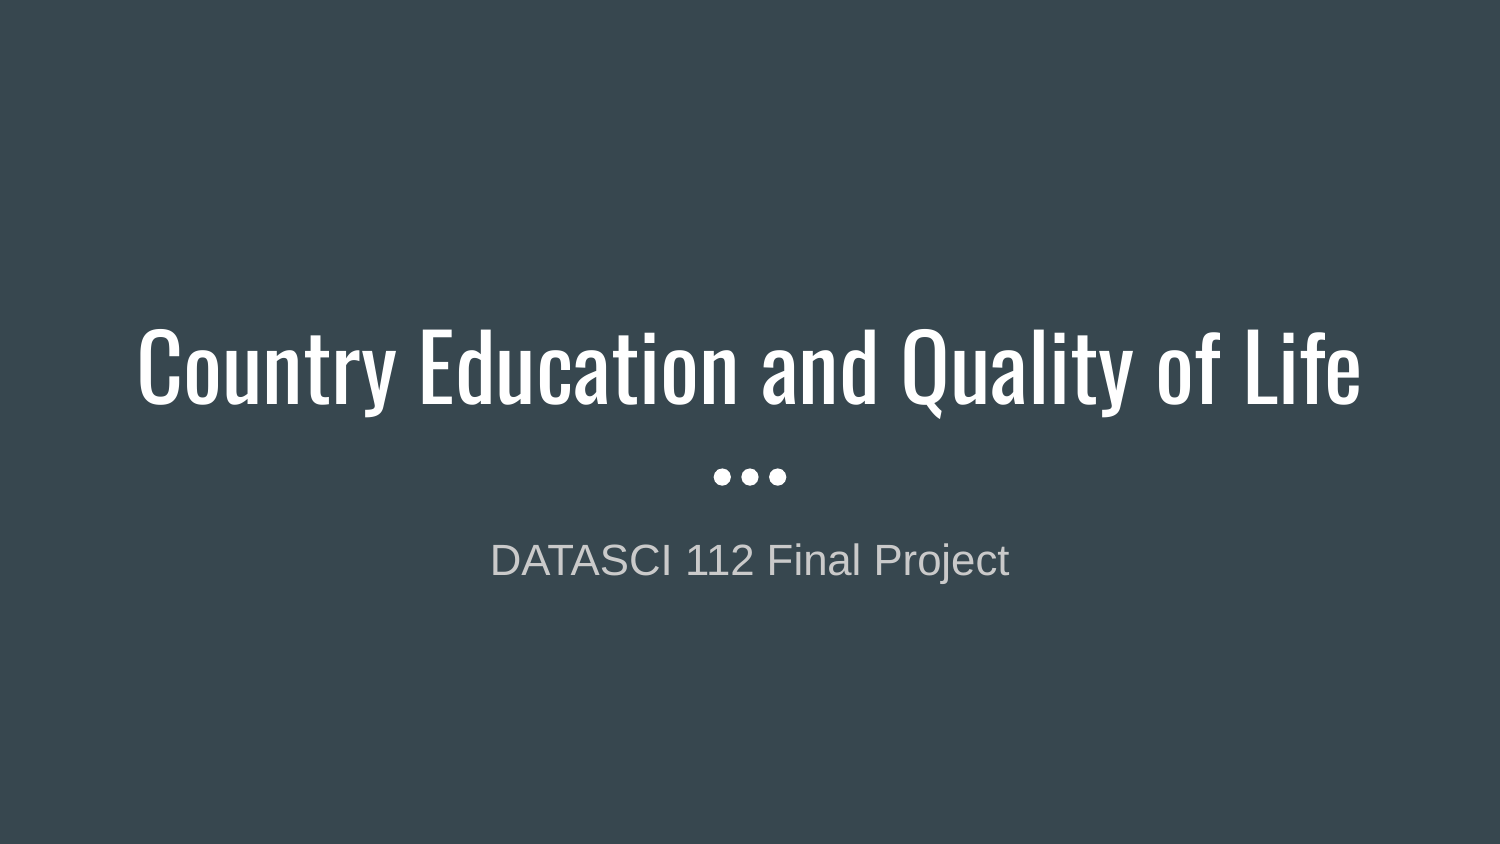

# Country Education and Quality of Life
DATASCI 112 Final Project